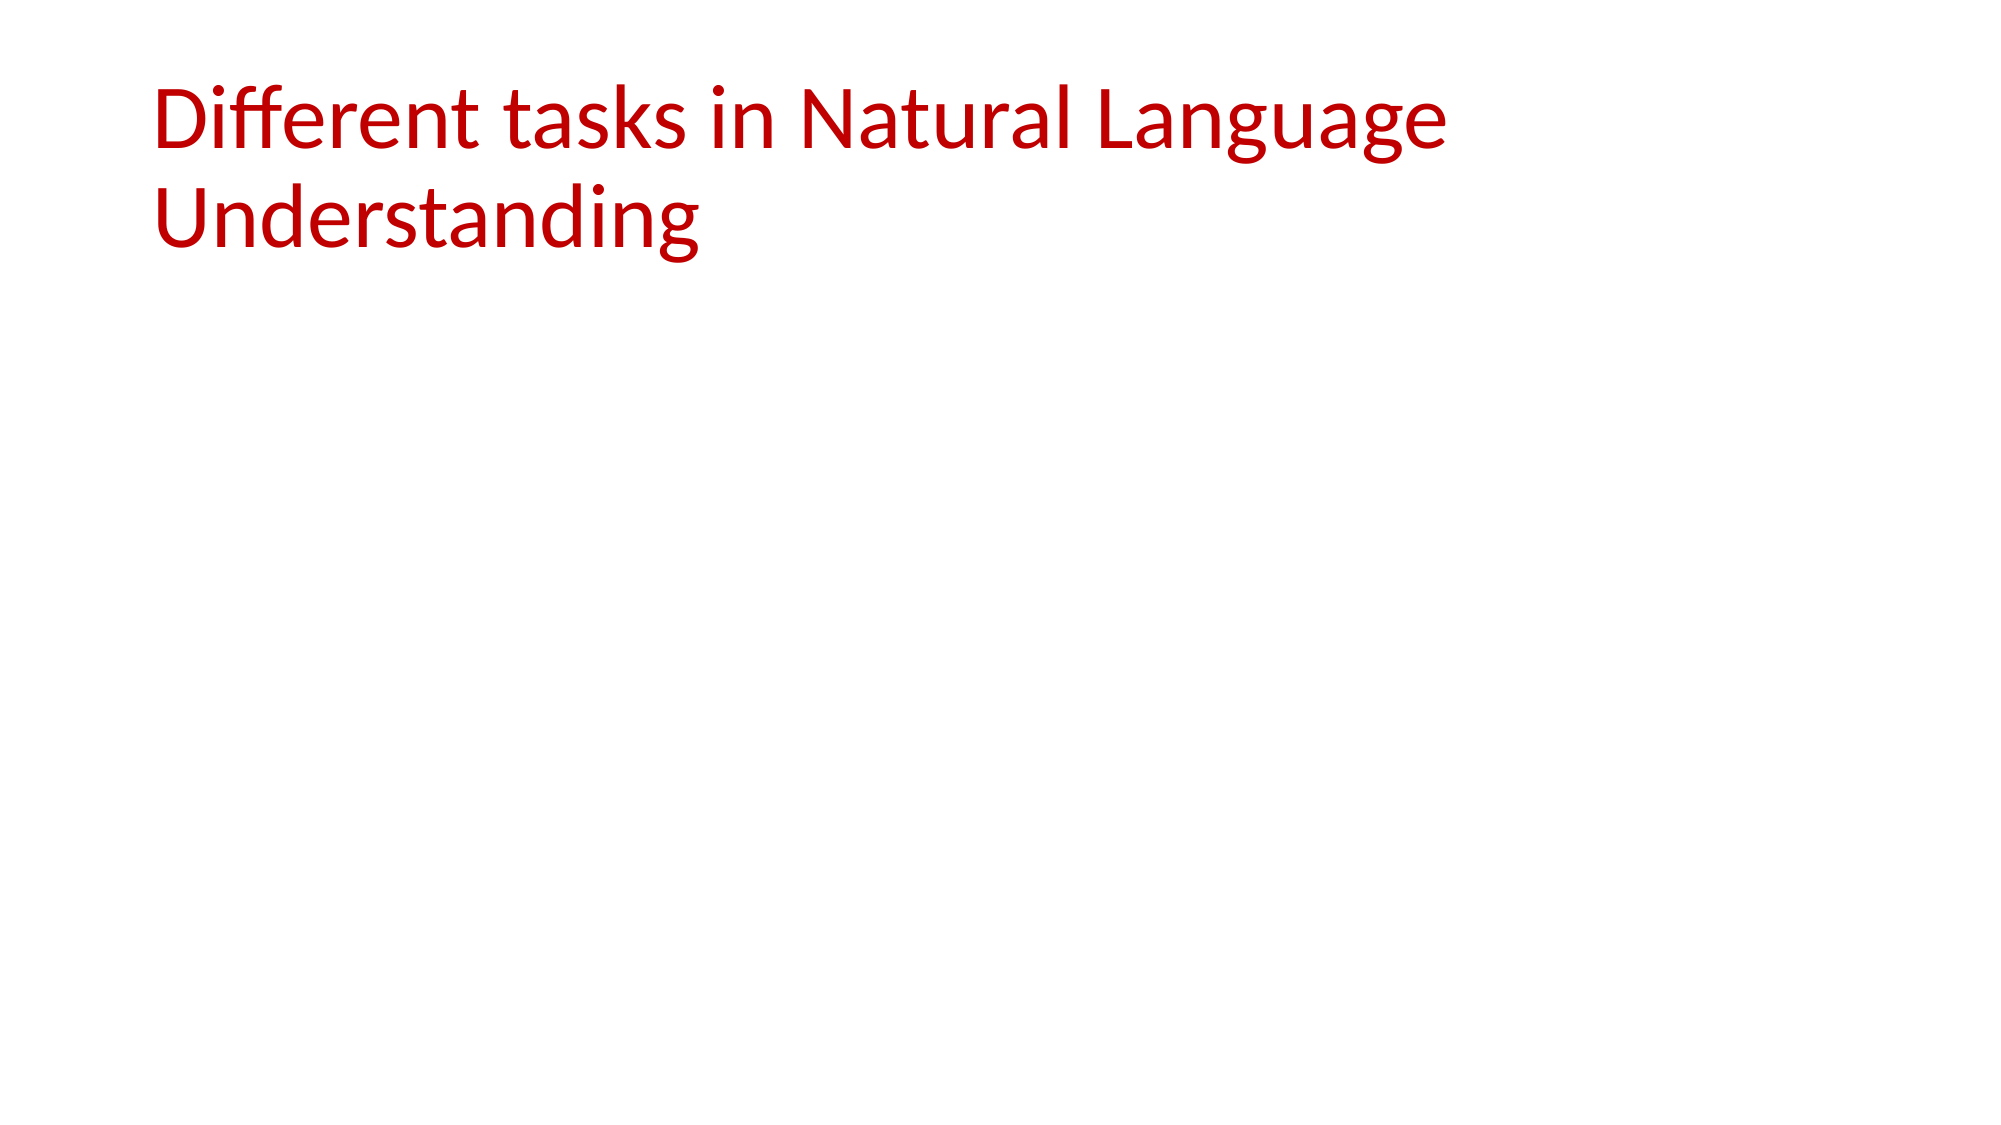

# Different tasks in Natural Language Understanding